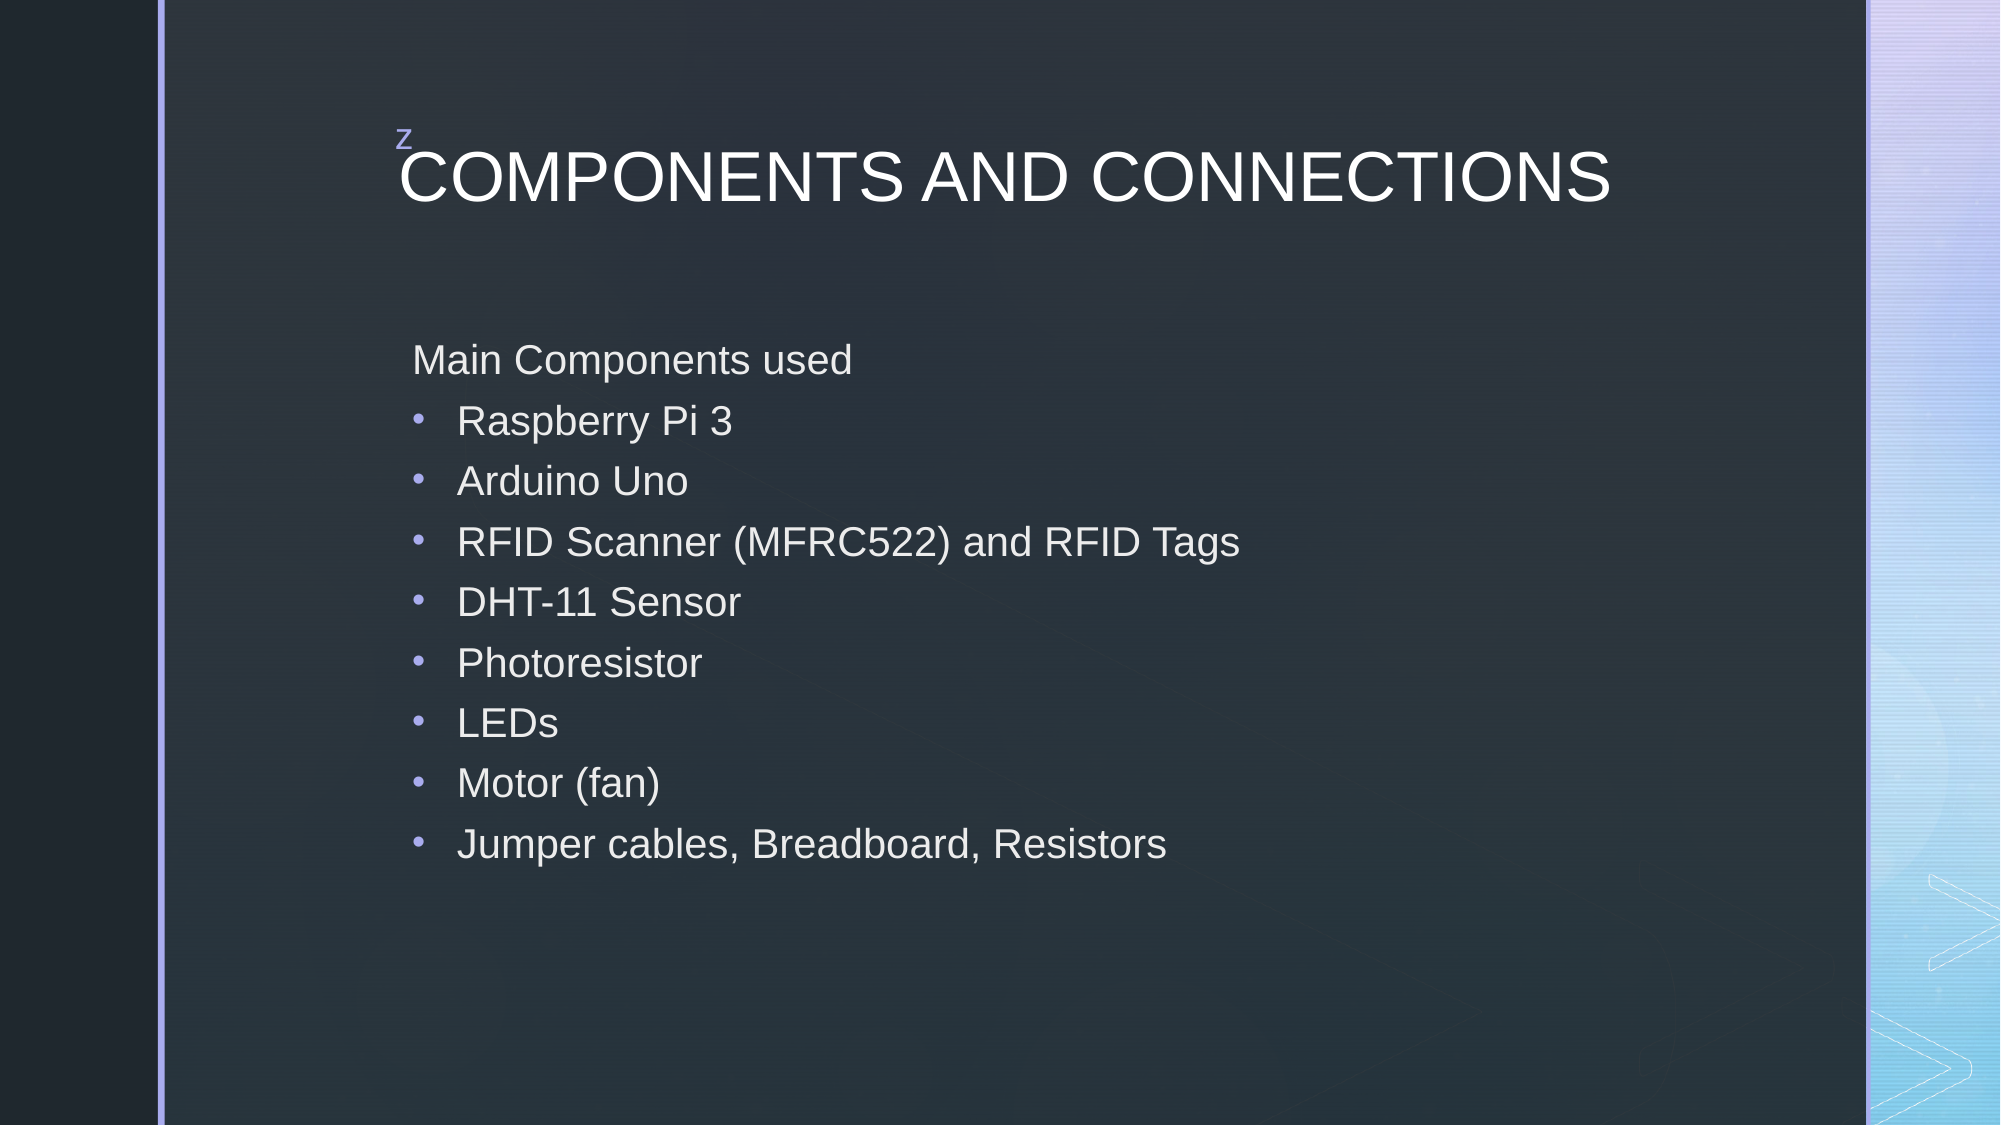

# COMPONENTS AND CONNECTIONS
Main Components used
Raspberry Pi 3
Arduino Uno
RFID Scanner (MFRC522) and RFID Tags
DHT-11 Sensor
Photoresistor
LEDs
Motor (fan)
Jumper cables, Breadboard, Resistors